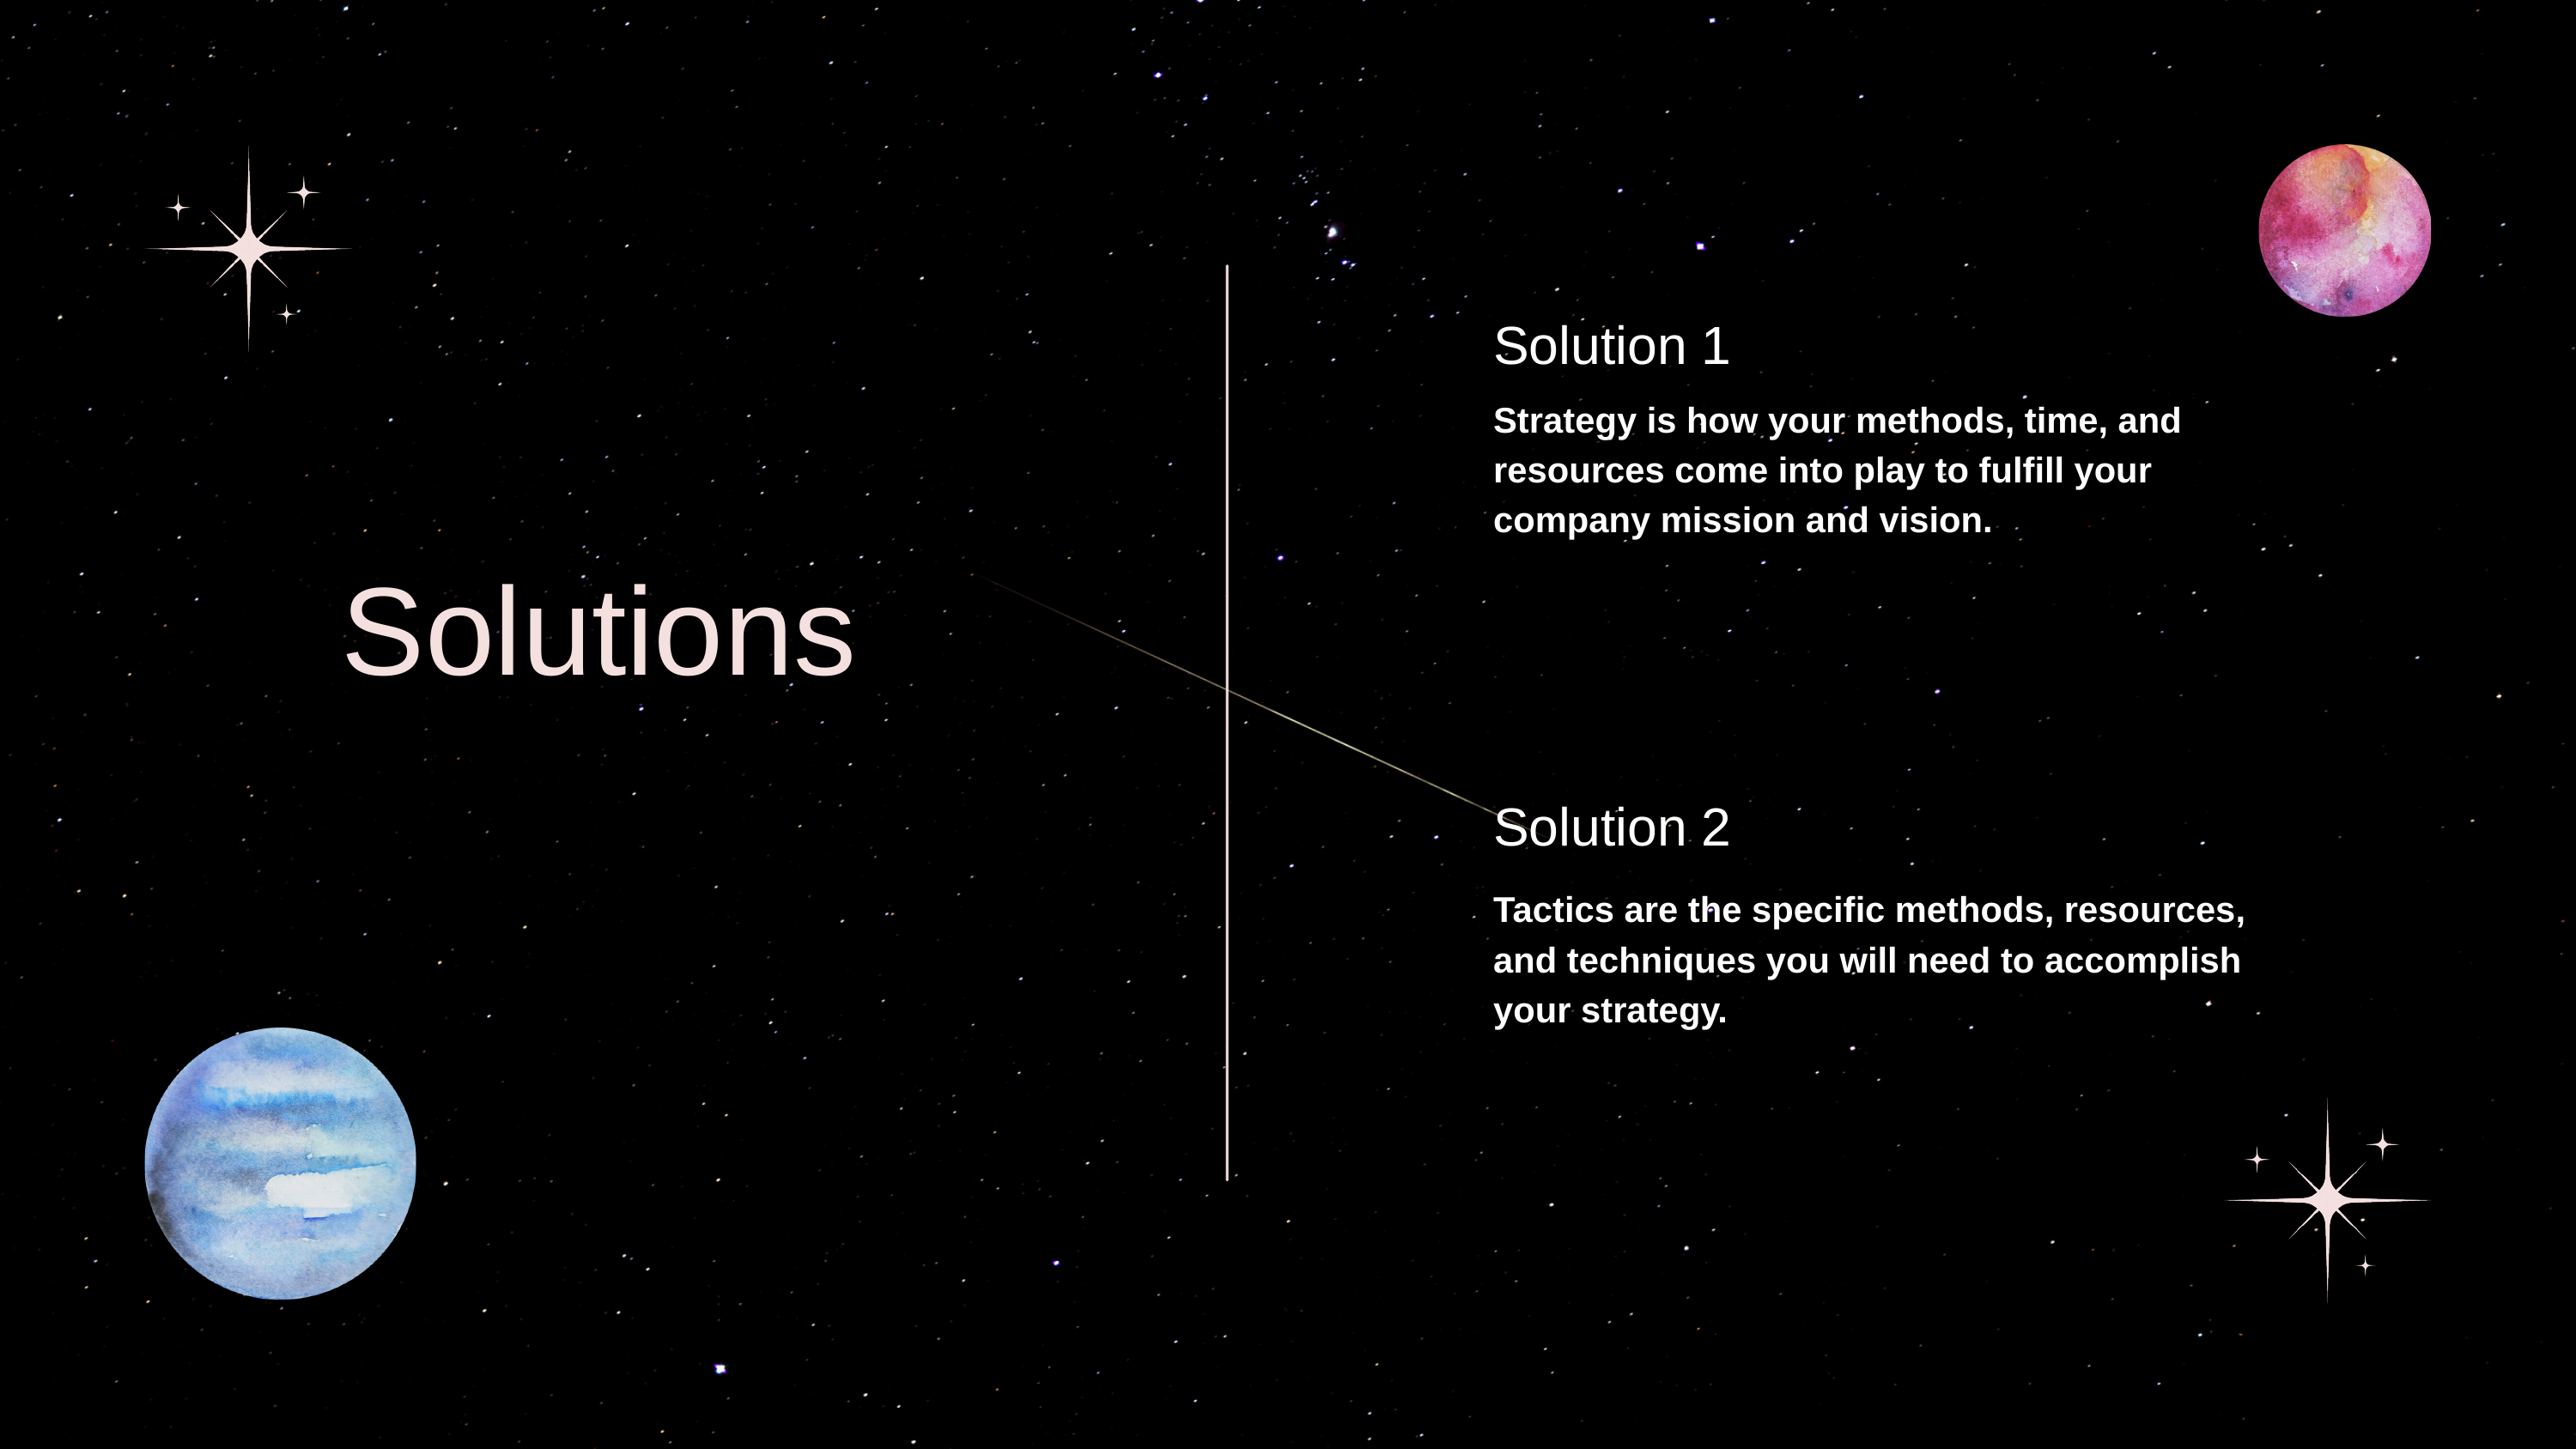

Solution 1
Strategy is how your methods, time, and resources come into play to fulfill your company mission and vision.
Solutions

Solution 2
Tactics are the specific methods, resources, and techniques you will need to accomplish your strategy.